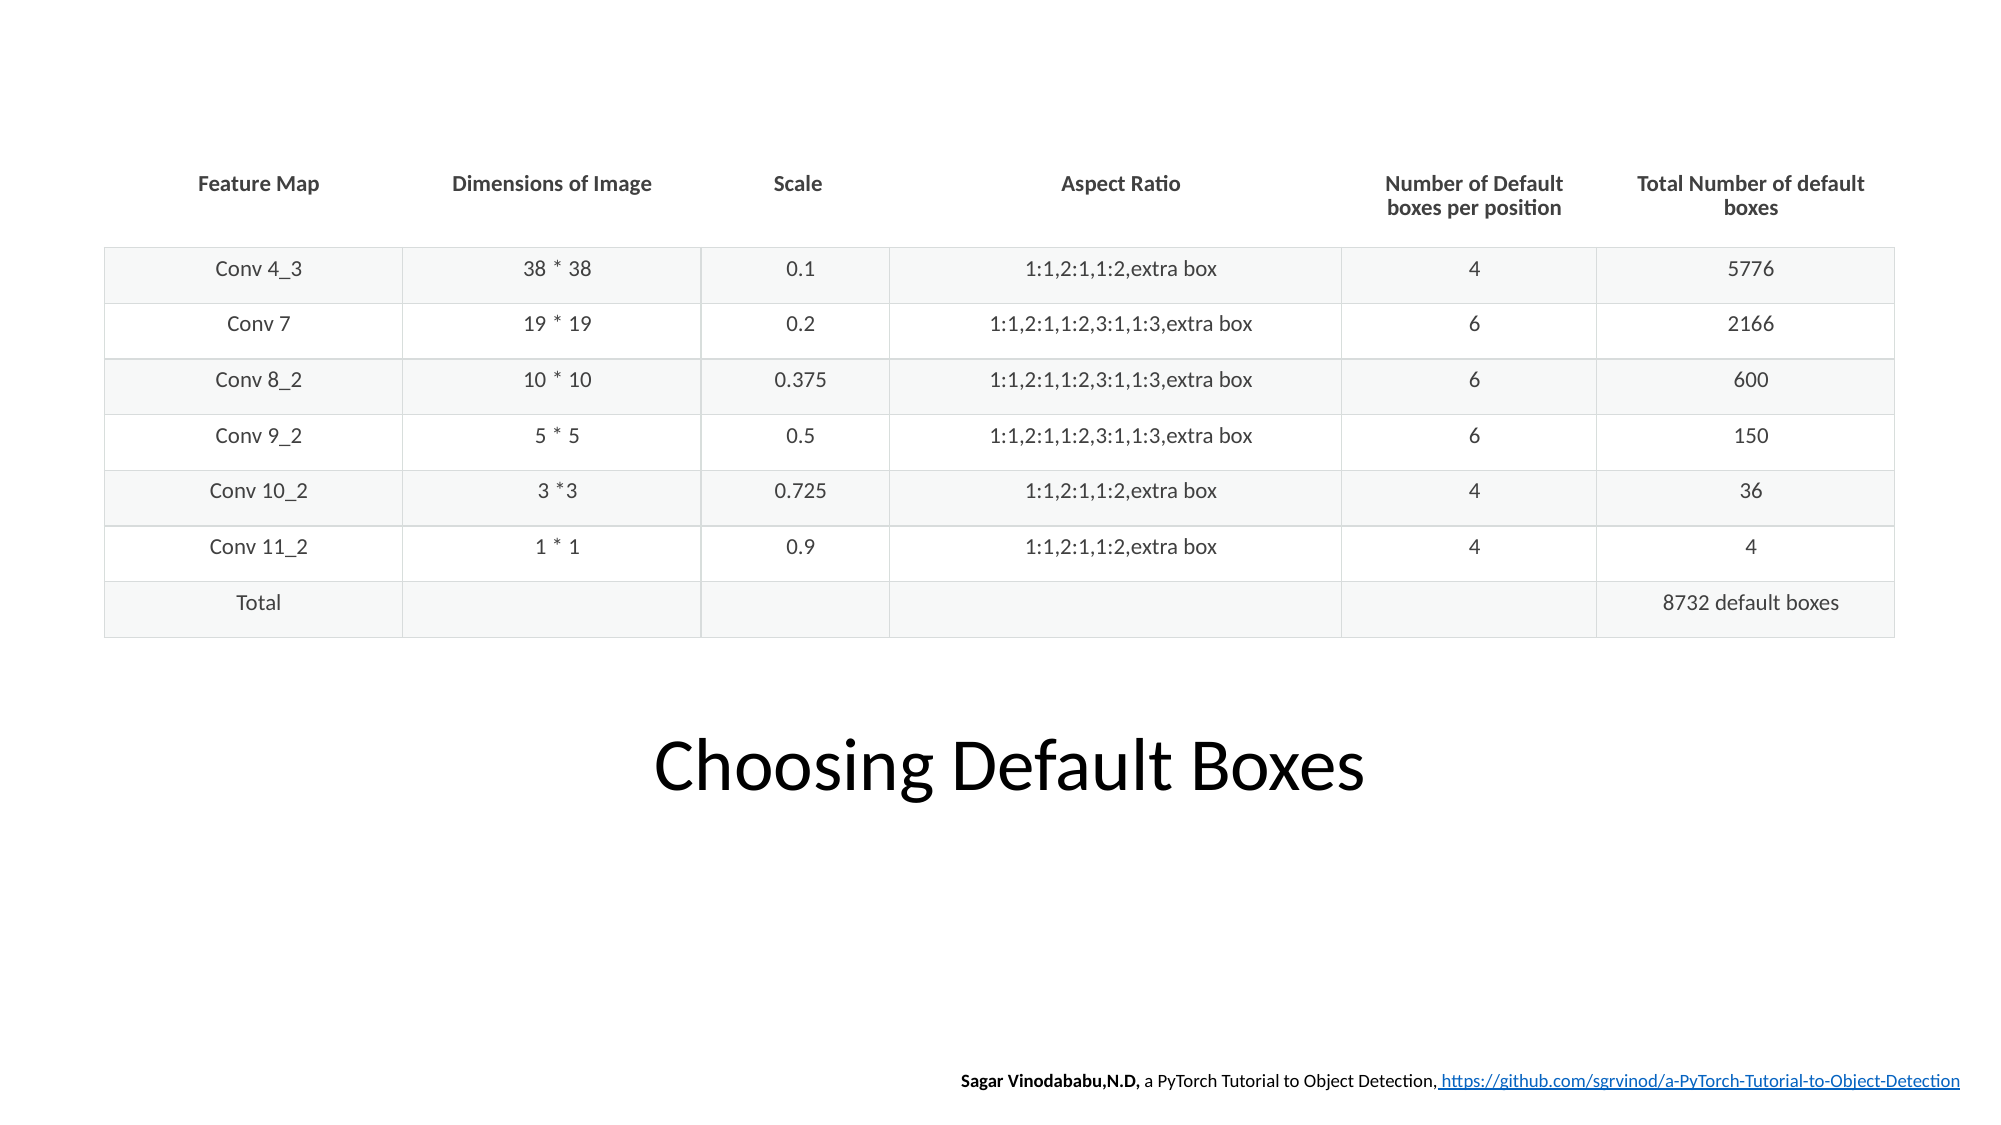

| Feature Map | Dimensions of Image | Scale | Aspect Ratio | Number of Default boxes per position | Total Number of default boxes |
| --- | --- | --- | --- | --- | --- |
| Conv 4\_3 | 38 \* 38 | 0.1 | 1:1,2:1,1:2,extra box | 4 | 5776 |
| Conv 7 | 19 \* 19 | 0.2 | 1:1,2:1,1:2,3:1,1:3,extra box | 6 | 2166 |
| Conv 8\_2 | 10 \* 10 | 0.375 | 1:1,2:1,1:2,3:1,1:3,extra box | 6 | 600 |
| Conv 9\_2 | 5 \* 5 | 0.5 | 1:1,2:1,1:2,3:1,1:3,extra box | 6 | 150 |
| Conv 10\_2 | 3 \*3 | 0.725 | 1:1,2:1,1:2,extra box | 4 | 36 |
| Conv 11\_2 | 1 \* 1 | 0.9 | 1:1,2:1,1:2,extra box | 4 | 4 |
| Total |  |  |  |  | 8732 default boxes |
Choosing Default Boxes
Sagar Vinodababu,N.D, a PyTorch Tutorial to Object Detection, https://github.com/sgrvinod/a-PyTorch-Tutorial-to-Object-Detection